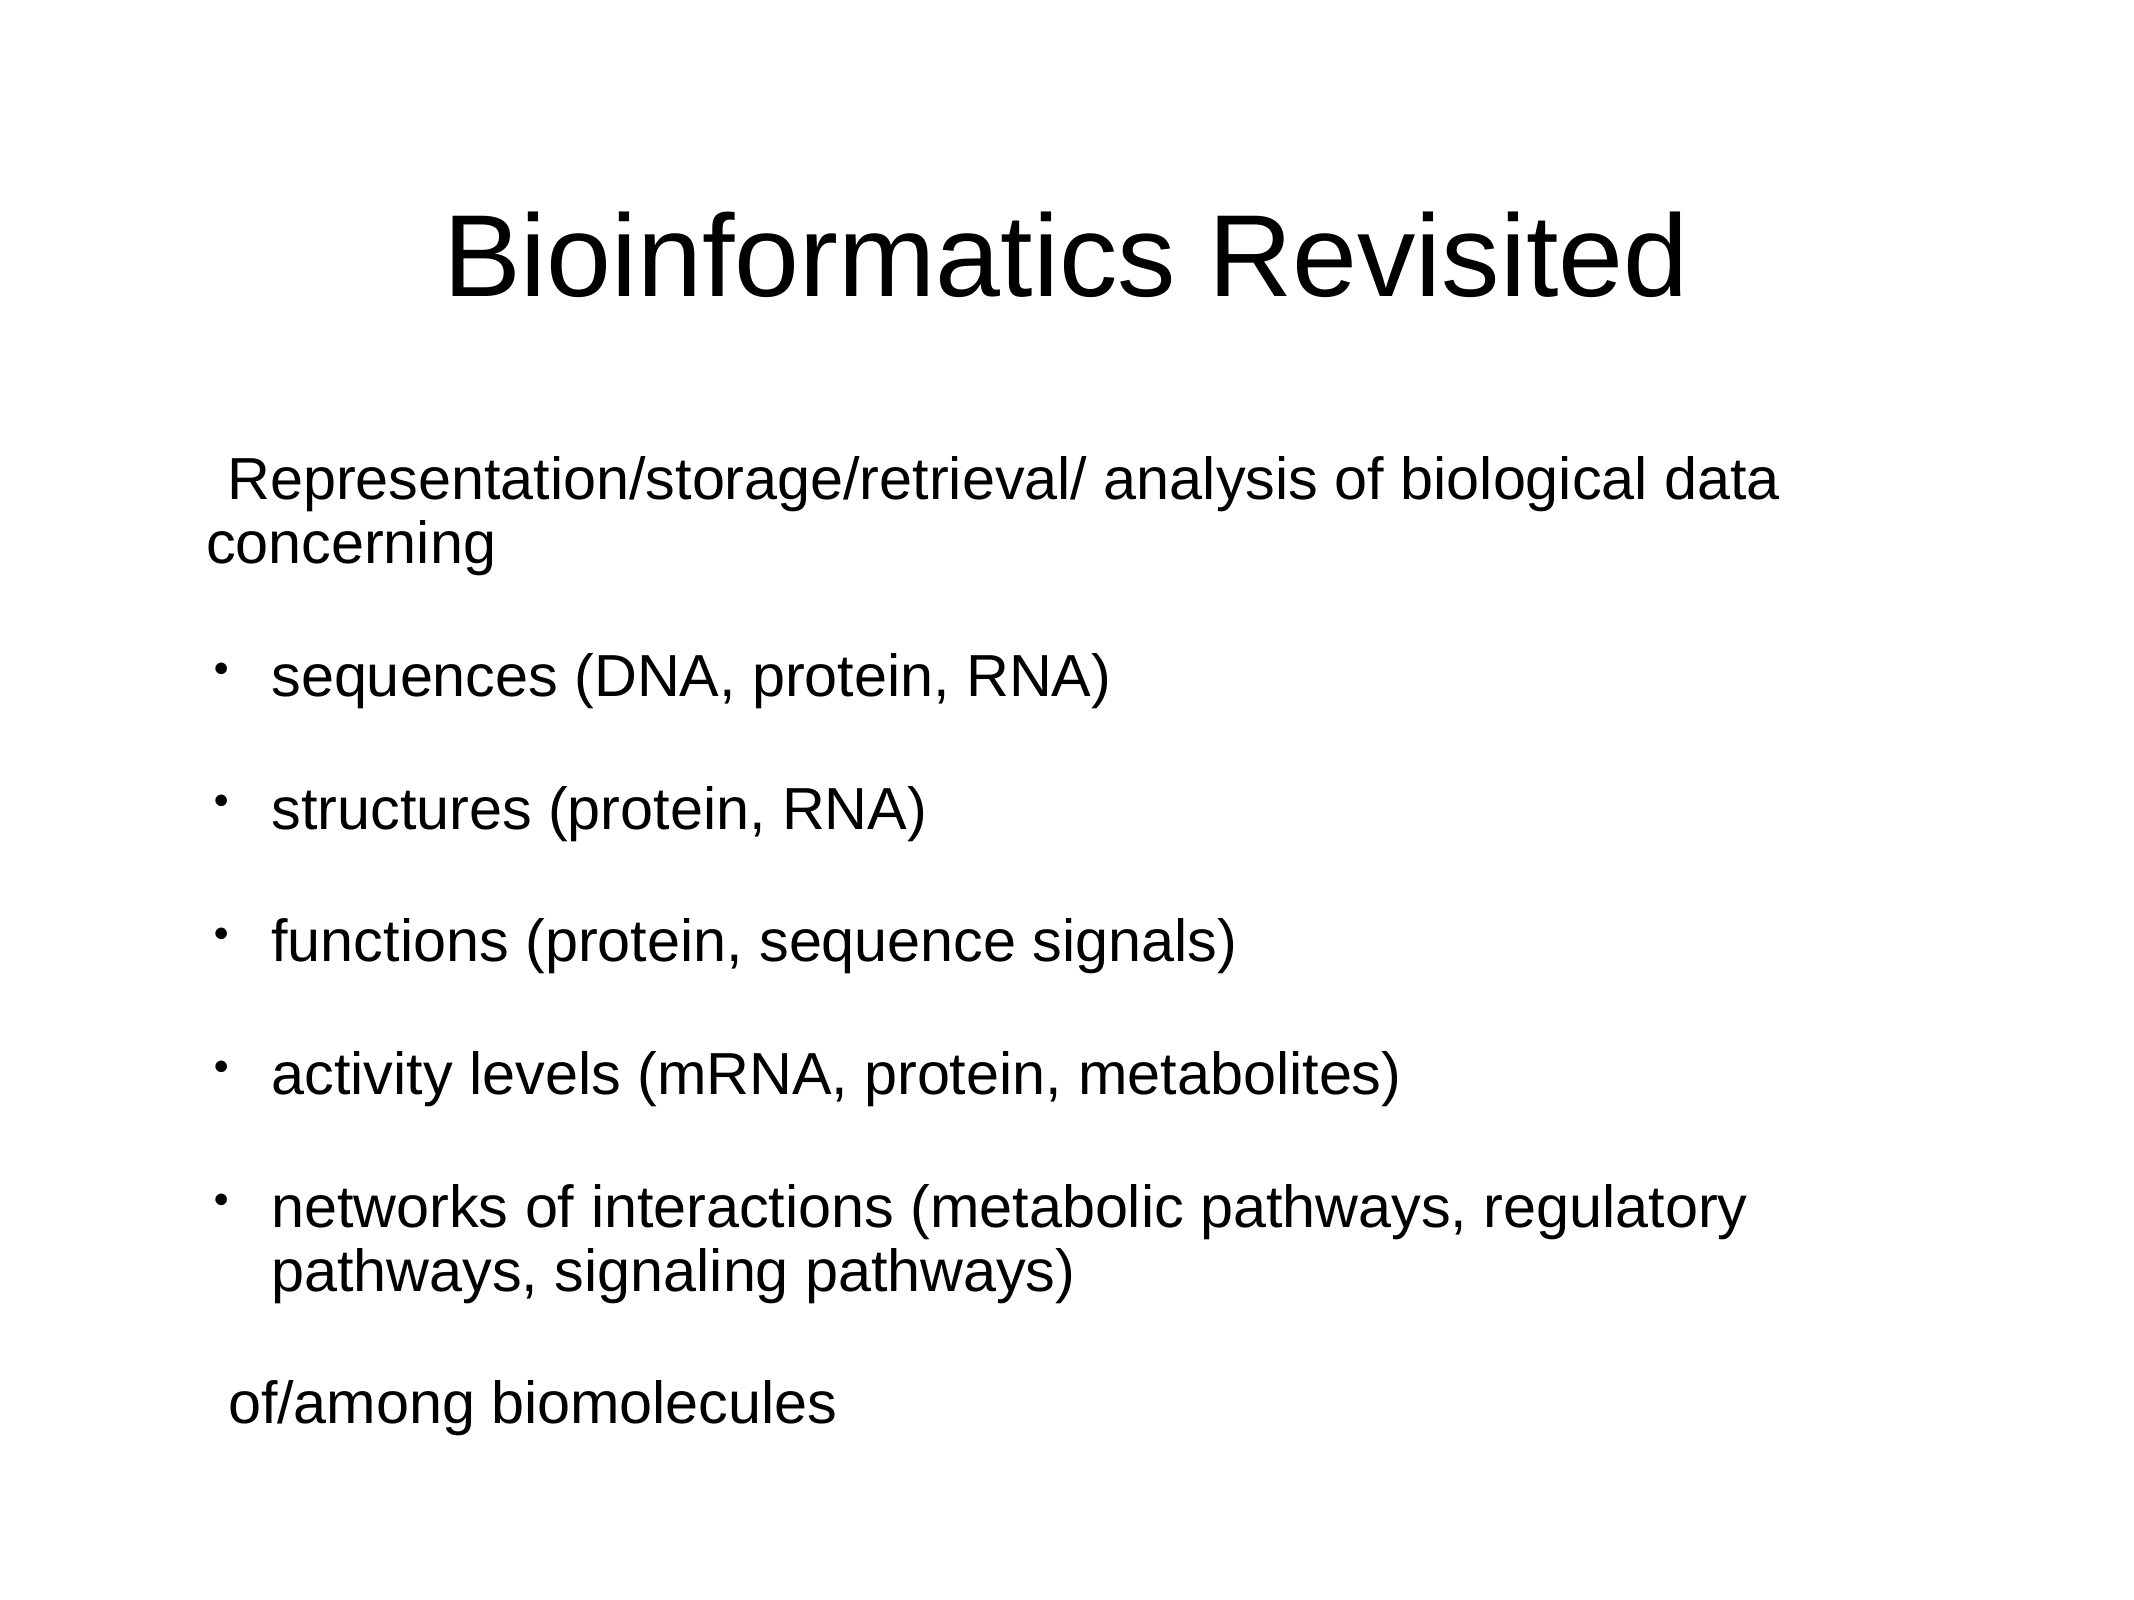

# Bioinformatics Revisited
    Representation/storage/retrieval/ analysis of biological data concerning
sequences (DNA, protein, RNA)
structures (protein, RNA)
functions (protein, sequence signals)
activity levels (mRNA, protein, metabolites)
networks of interactions (metabolic pathways, regulatory pathways, signaling pathways)
of/among biomolecules